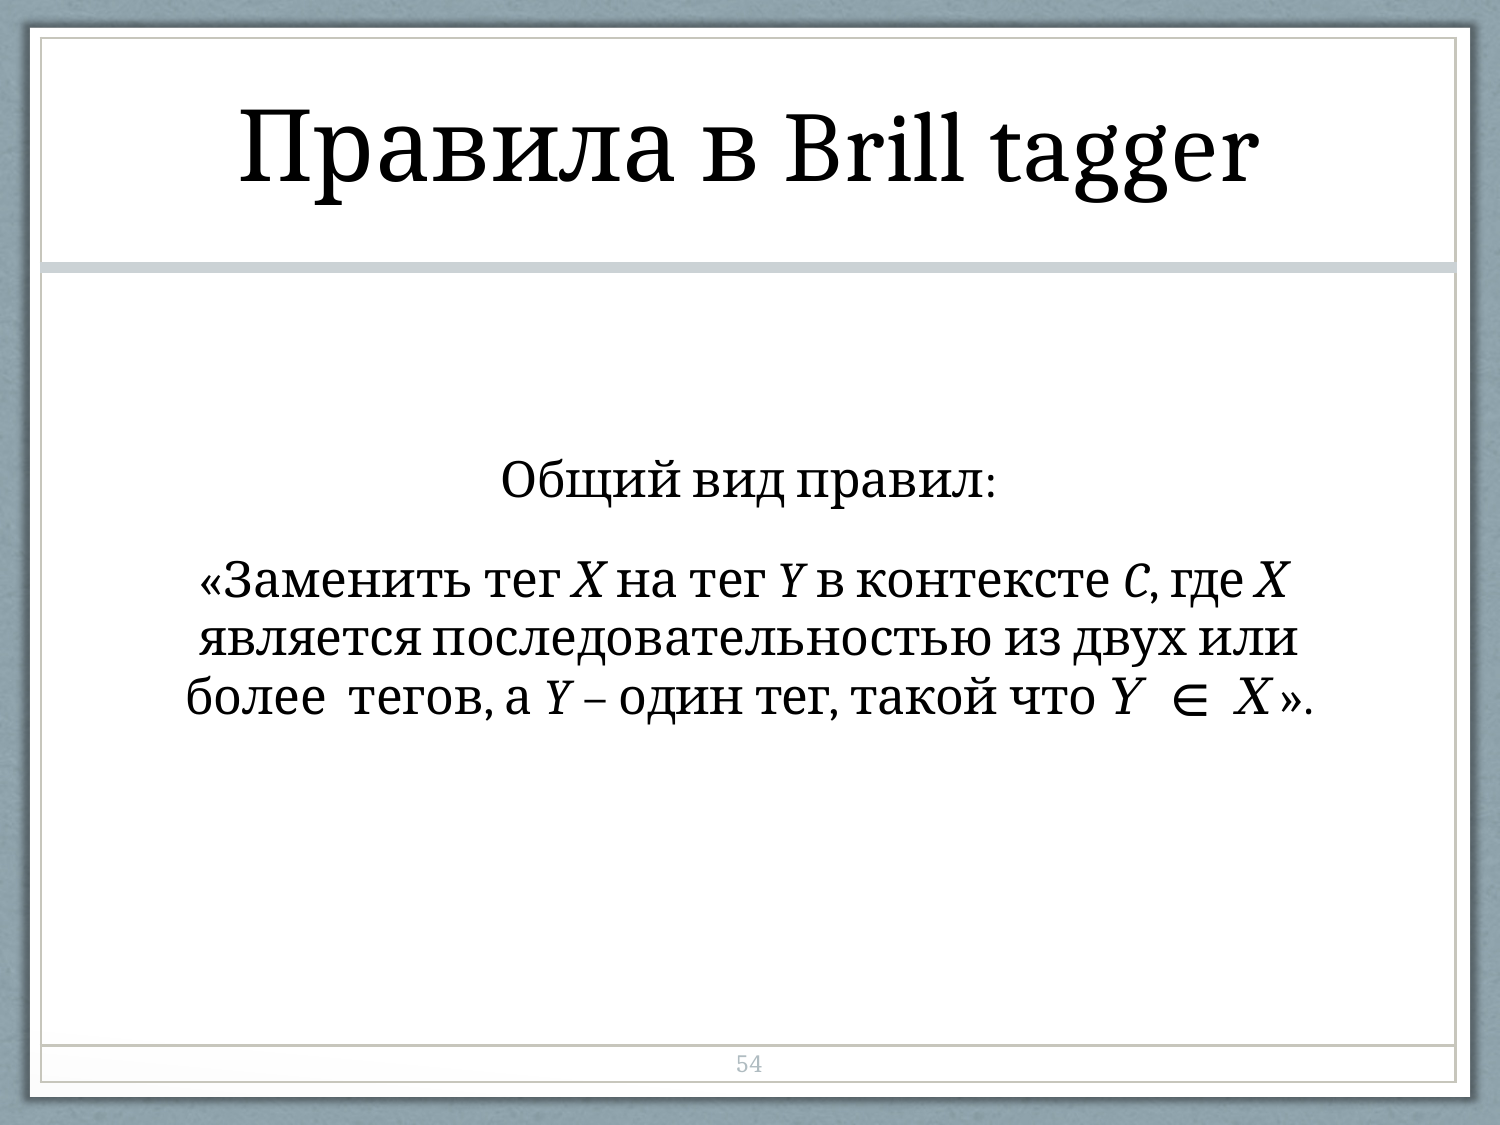

| Правила в Brill tagger |
| --- |
| Общий вид правил: «Заменить тег Х на тег Y в контексте C, где Х является последовательностью из двух или более тегов, а Y – один тег, такой что 𝑌 ∈ 𝑋». |
| 54 |